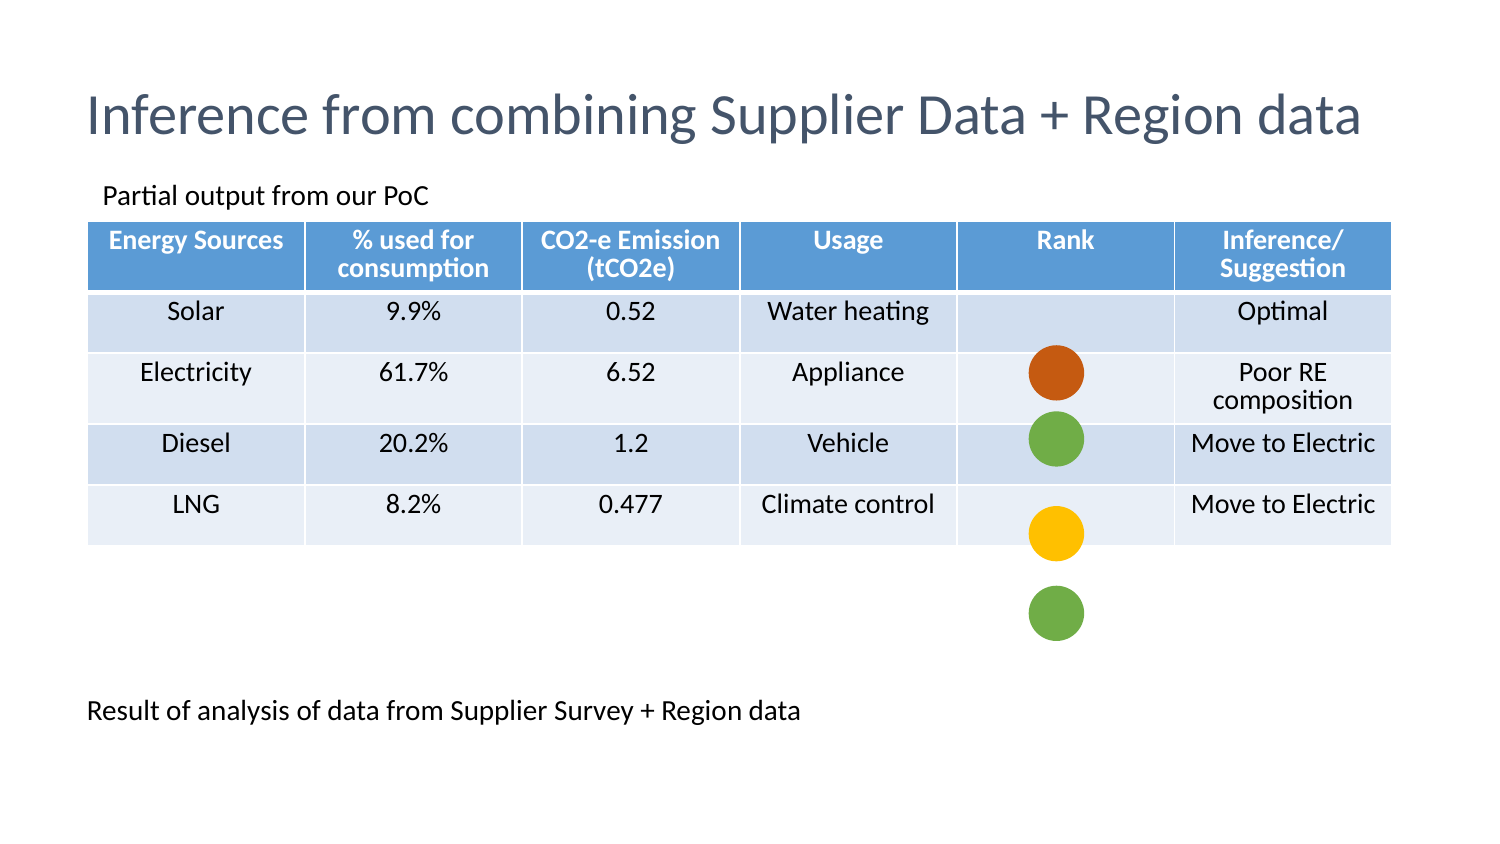

# Inference from combining Supplier Data + Region data
Partial output from our PoC
| Energy Sources | % used for consumption | CO2-e Emission (tCO2e) | Usage | Rank | Inference/ Suggestion |
| --- | --- | --- | --- | --- | --- |
| Solar | 9.9% | 0.52 | Water heating |  | Optimal |
| Electricity | 61.7% | 6.52 | Appliance |  | Poor RE composition |
| Diesel | 20.2% | 1.2 | Vehicle |  | Move to Electric |
| LNG | 8.2% | 0.477 | Climate control |  | Move to Electric |

Result of analysis of data from Supplier Survey + Region data